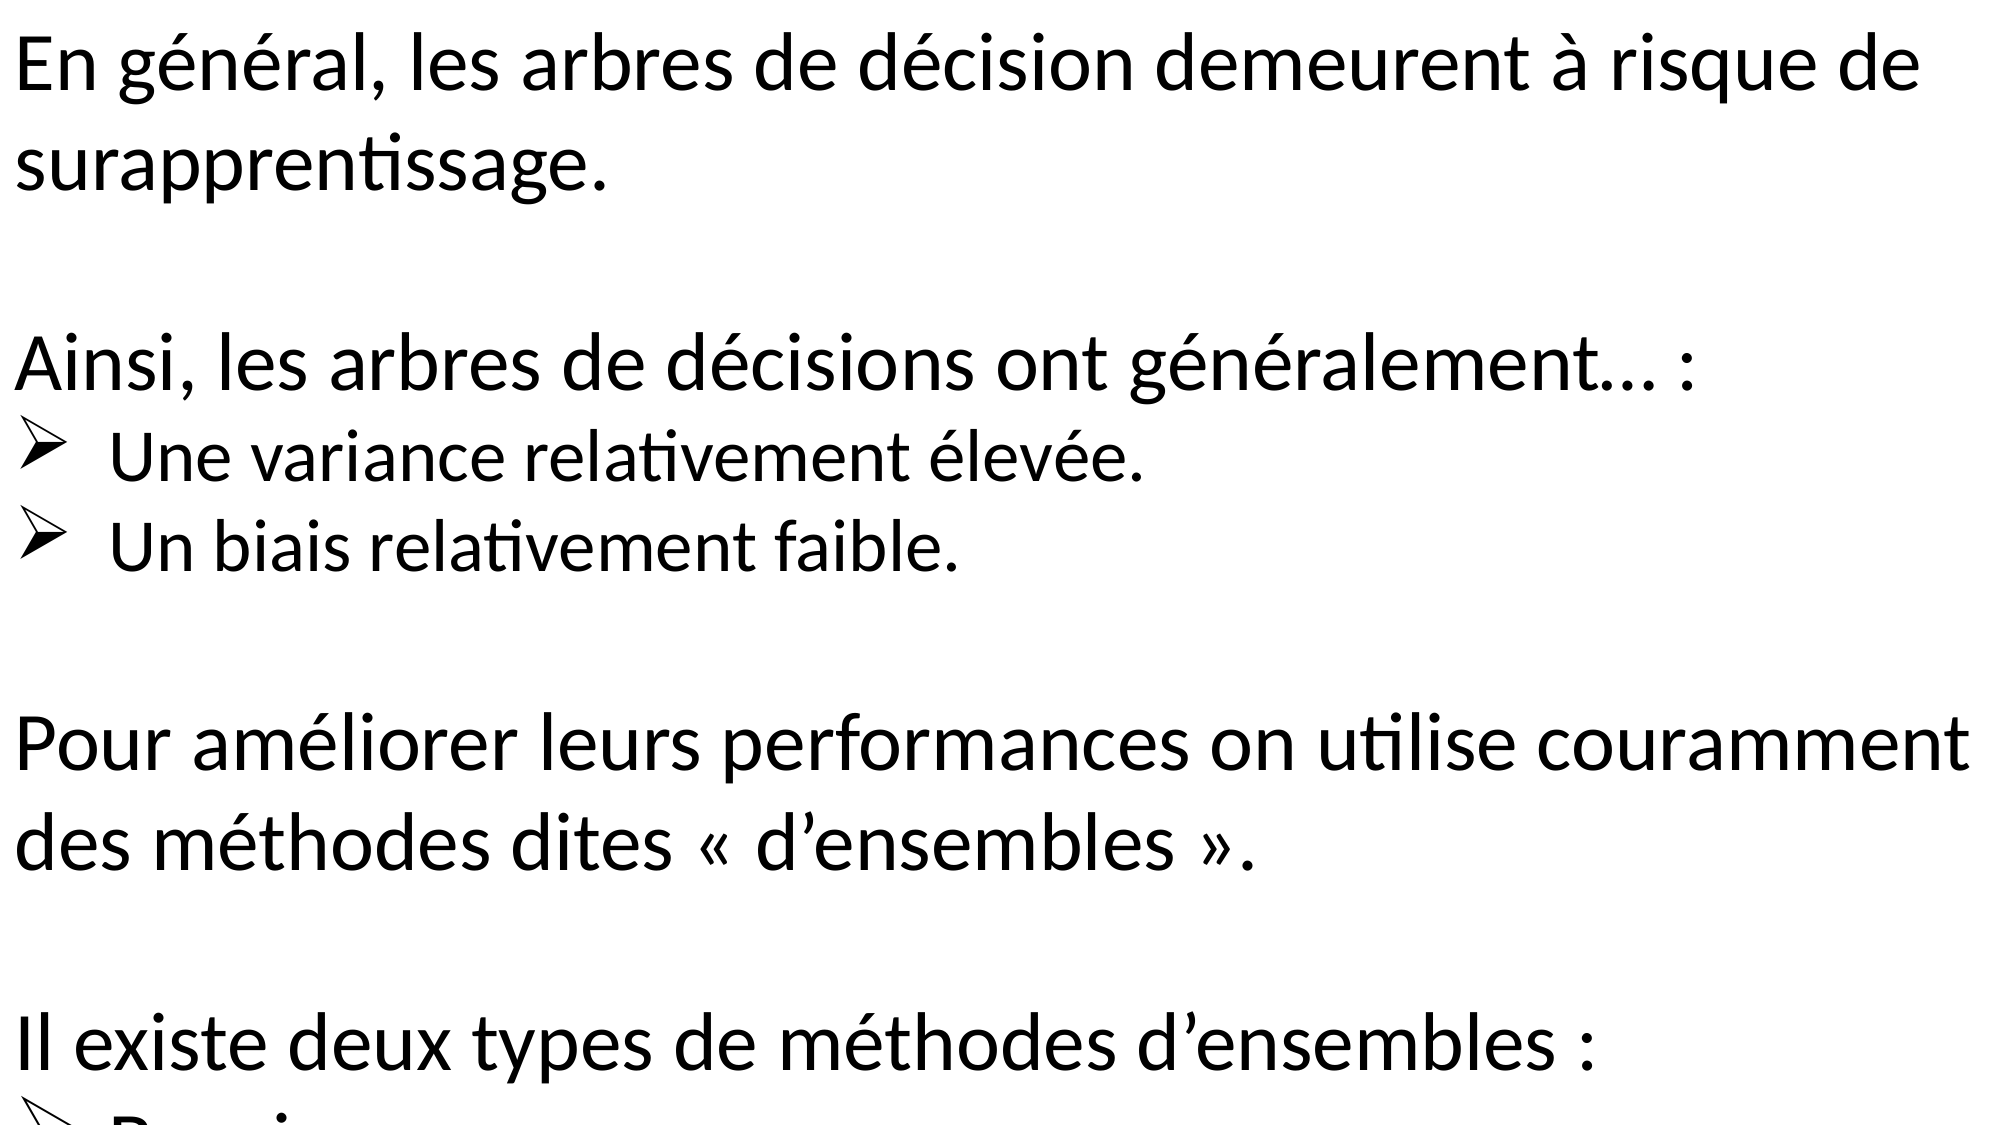

2. ARBRES DE DÉCISIONS
En général, les arbres de décision demeurent à risque de surapprentissage.

Ainsi, les arbres de décisions ont généralement… :
Une variance relativement élevée.
Un biais relativement faible.

Pour améliorer leurs performances on utilise couramment des méthodes dites « d’ensembles ».

Il existe deux types de méthodes d’ensembles :
Bagging
Boosting

Nous allons maintenant voir ces deux techniques.